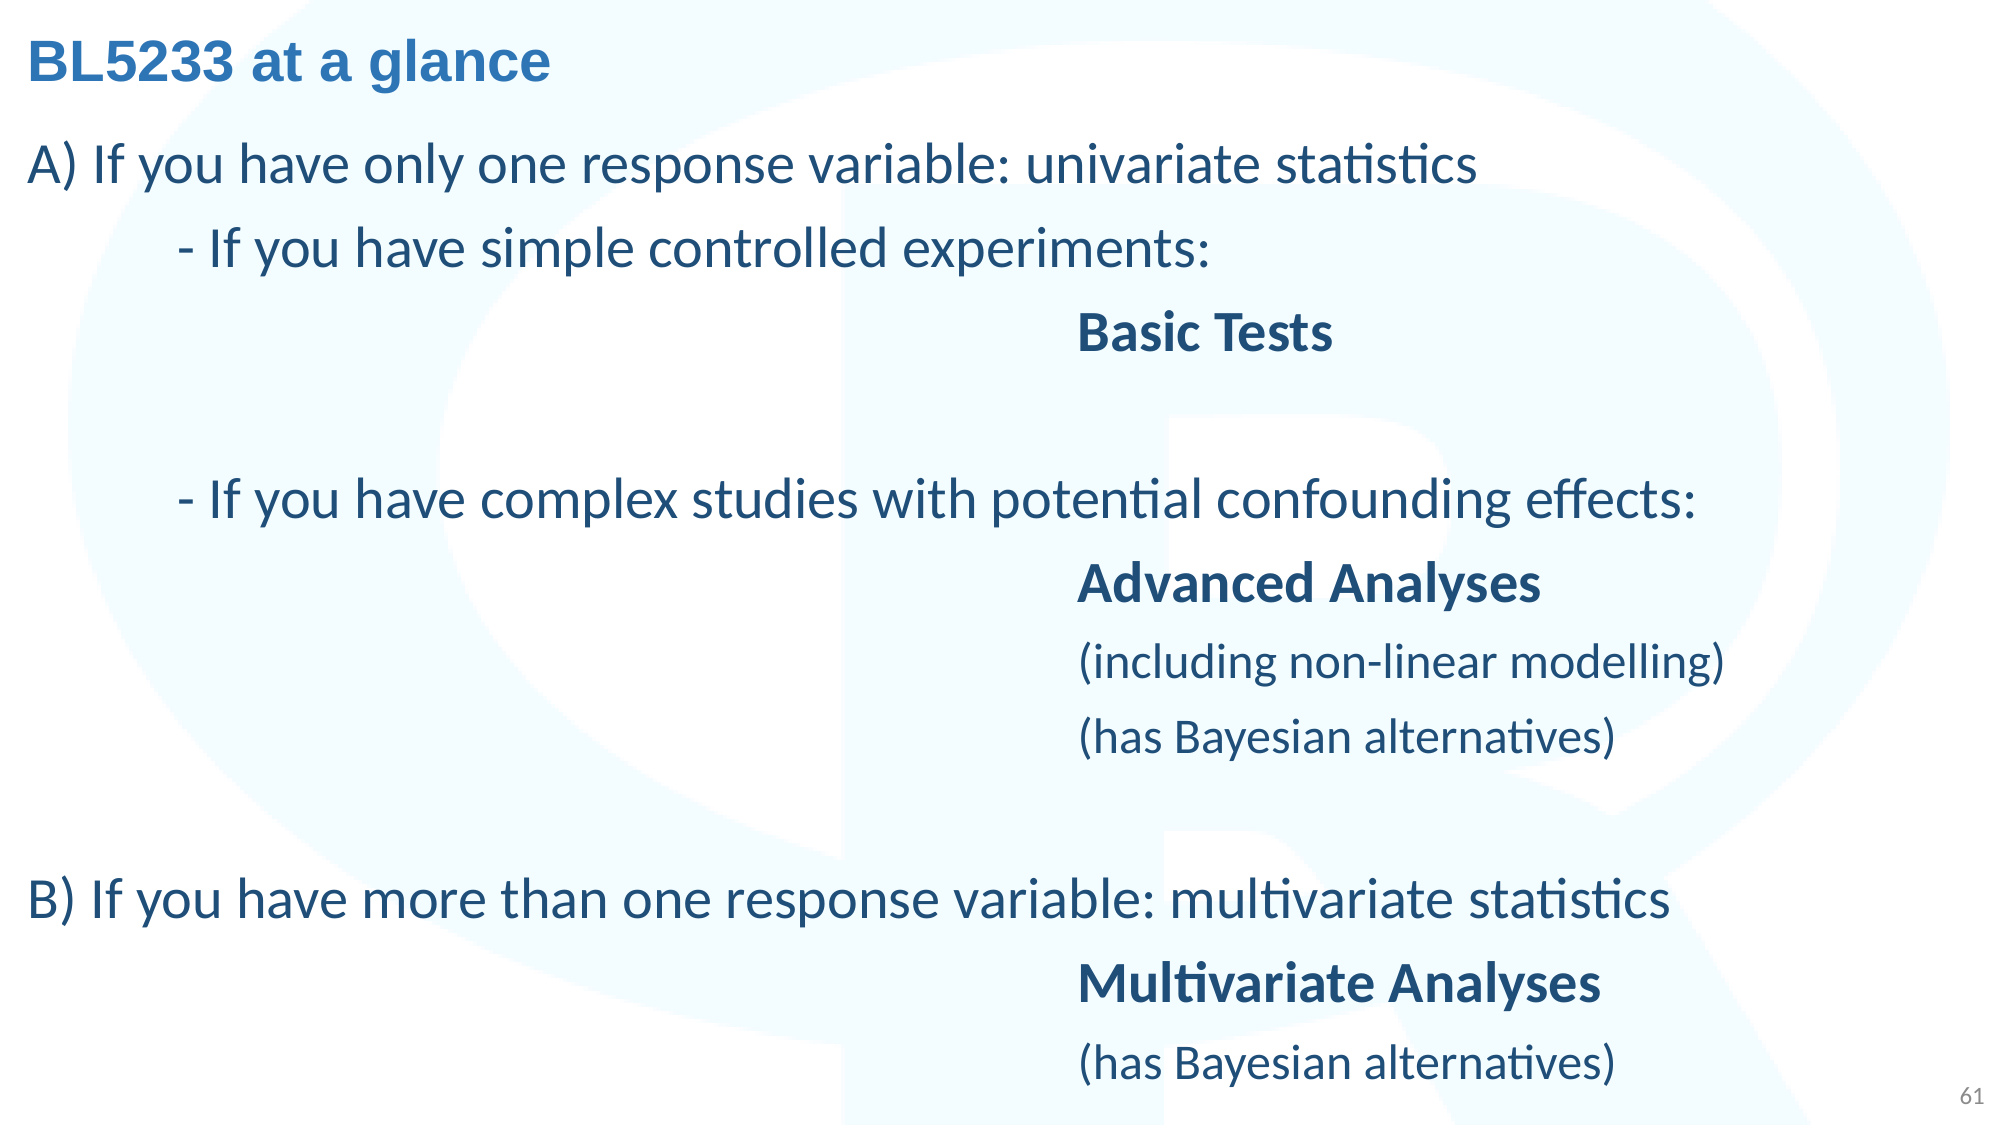

# BL5233 at a glance
A) If you have only one response variable: univariate statistics
	- If you have simple controlled experiments:
							Basic Tests

	- If you have complex studies with potential confounding effects:
							Advanced Analyses
							(including non-linear modelling)
							(has Bayesian alternatives)

B) If you have more than one response variable: multivariate statistics
							Multivariate Analyses
							(has Bayesian alternatives)
61